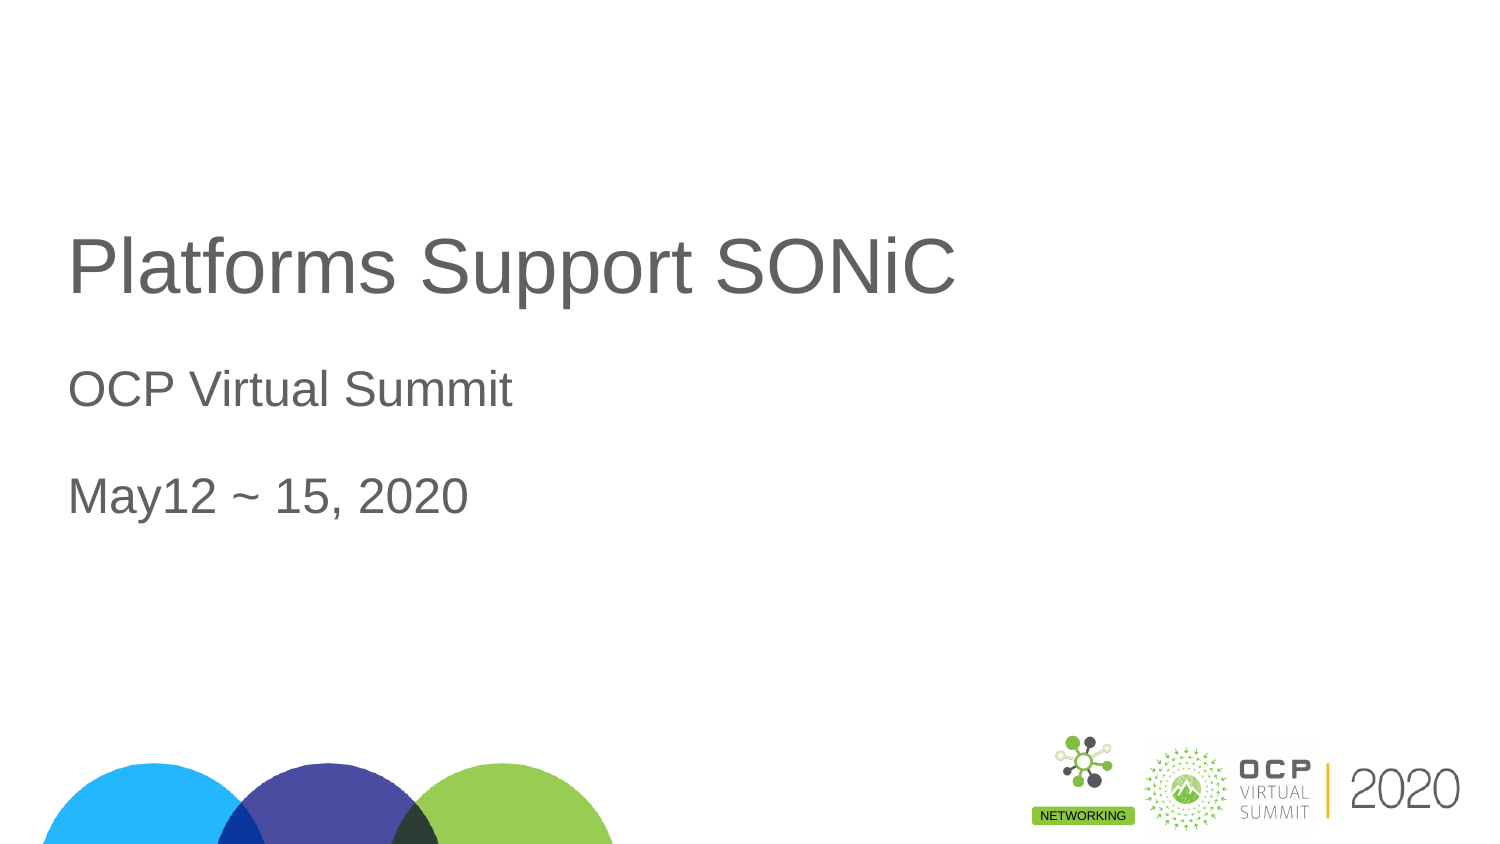

# Platforms Support SONiC
OCP Virtual Summit
May12 ~ 15, 2020